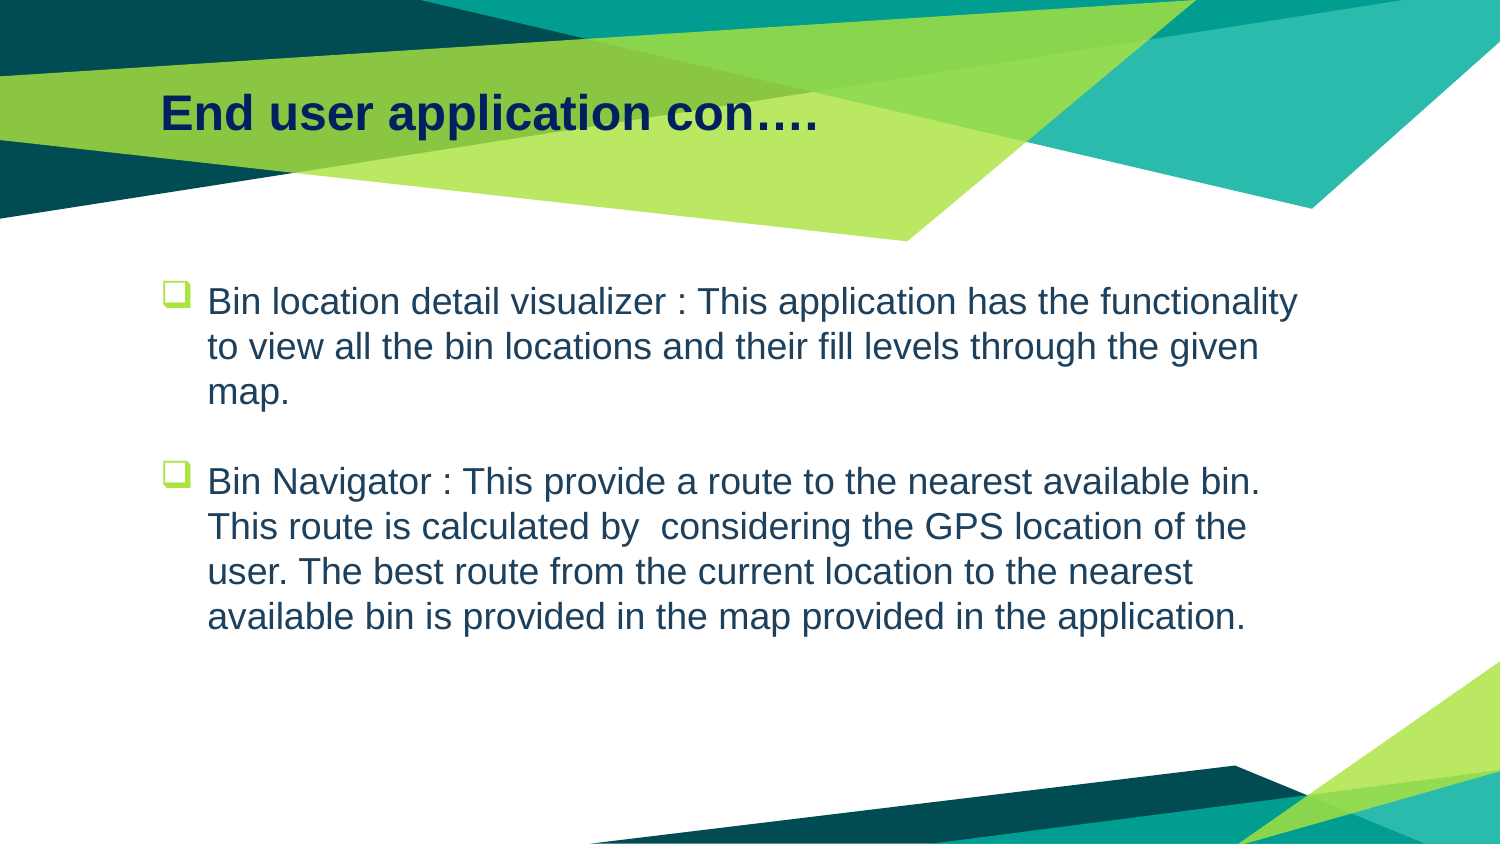

# End user application con….
Bin location detail visualizer : This application has the functionality to view all the bin locations and their fill levels through the given map.

Bin Navigator : This provide a route to the nearest available bin. This route is calculated by  considering the GPS location of the user. The best route from the current location to the nearest available bin is provided in the map provided in the application.